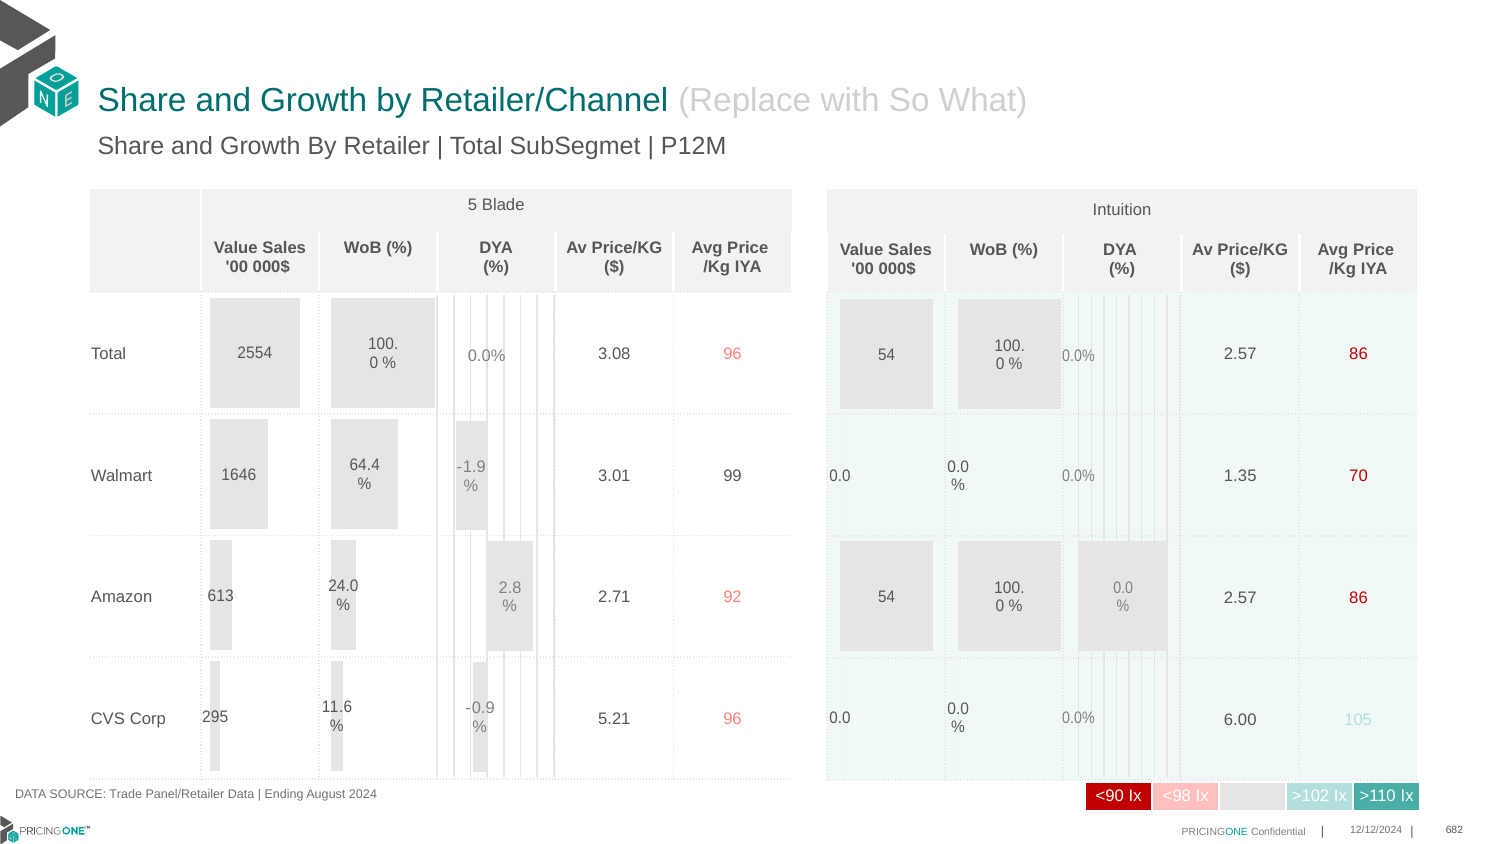

# Share and Growth by Retailer/Channel (Replace with So What)
Share and Growth By Retailer | Total SubSegmet | P12M
|  | 5 Blade | Total Category |  |  |  |
| --- | --- | --- | --- | --- | --- |
|  | Value Sales '00 000$ | WoB (%) | DYA (%) | Av Price/KG ($) | Avg Price /Kg IYA |
| Total |  |  |  | 3.08 | 96 |
| Walmart |  |  |  | 3.01 | 99 |
| Amazon |  |  |  | 2.71 | 92 |
| CVS Corp |  |  |  | 5.21 | 96 |
| Intuition | Client |  |  |  |
| --- | --- | --- | --- | --- |
| Value Sales '00 000$ | WoB (%) | DYA (%) | Av Price/KG ($) | Avg Price /Kg IYA |
|  |  |  | 2.57 | 86 |
|  |  |  | 1.35 | 70 |
|  |  |  | 2.57 | 86 |
|  |  |  | 6.00 | 105 |

### Chart

| Category | Value Sales |
|---|---|
| Grand Total | 255371581.0 |
| Walmart | 164558286.0 |
| Amazon | 61267196.0 |
| CVS Corp | 29546099.0 |

### Chart

| Category | Trade WoB % |
|---|---|
| Grand Total | 1.0 |
| Walmart | 0.6443876227558775 |
| Amazon | 0.2399139158714767 |
| CVS Corp | 0.11569846137264585 |

### Chart

| Category | Value Sales |
|---|---|
| Grand Total | 5443980.0 |
| Walmart | 69.0 |
| Amazon | 5443755.0 |
| CVS Corp | 156.0 |

### Chart

| Category | Trade WoB % |
|---|---|
| Grand Total | 1.0 |
| Walmart | 0.0 |
| Amazon | 0.9999586699436809 |
| CVS Corp | 0.0 |

### Chart

| Category | Trade WoB % DYA |
|---|---|
| Grand Total | 0.0 |
| Walmart | -0.018976593341840764 |
| Amazon | 0.02755166806656173 |
| CVS Corp | -0.008575074724721021 |

### Chart

| Category | Trade WoB % DYA |
|---|---|
| Grand Total | 0.0 |
| Walmart | 0.0 |
| Amazon | 0.00014161971647574934 |
| CVS Corp | 0.0 |
DATA SOURCE: Trade Panel/Retailer Data | Ending August 2024
| <90 Ix | <98 Ix |  | >102 Ix | >110 Ix |
| --- | --- | --- | --- | --- |

12/12/2024
682